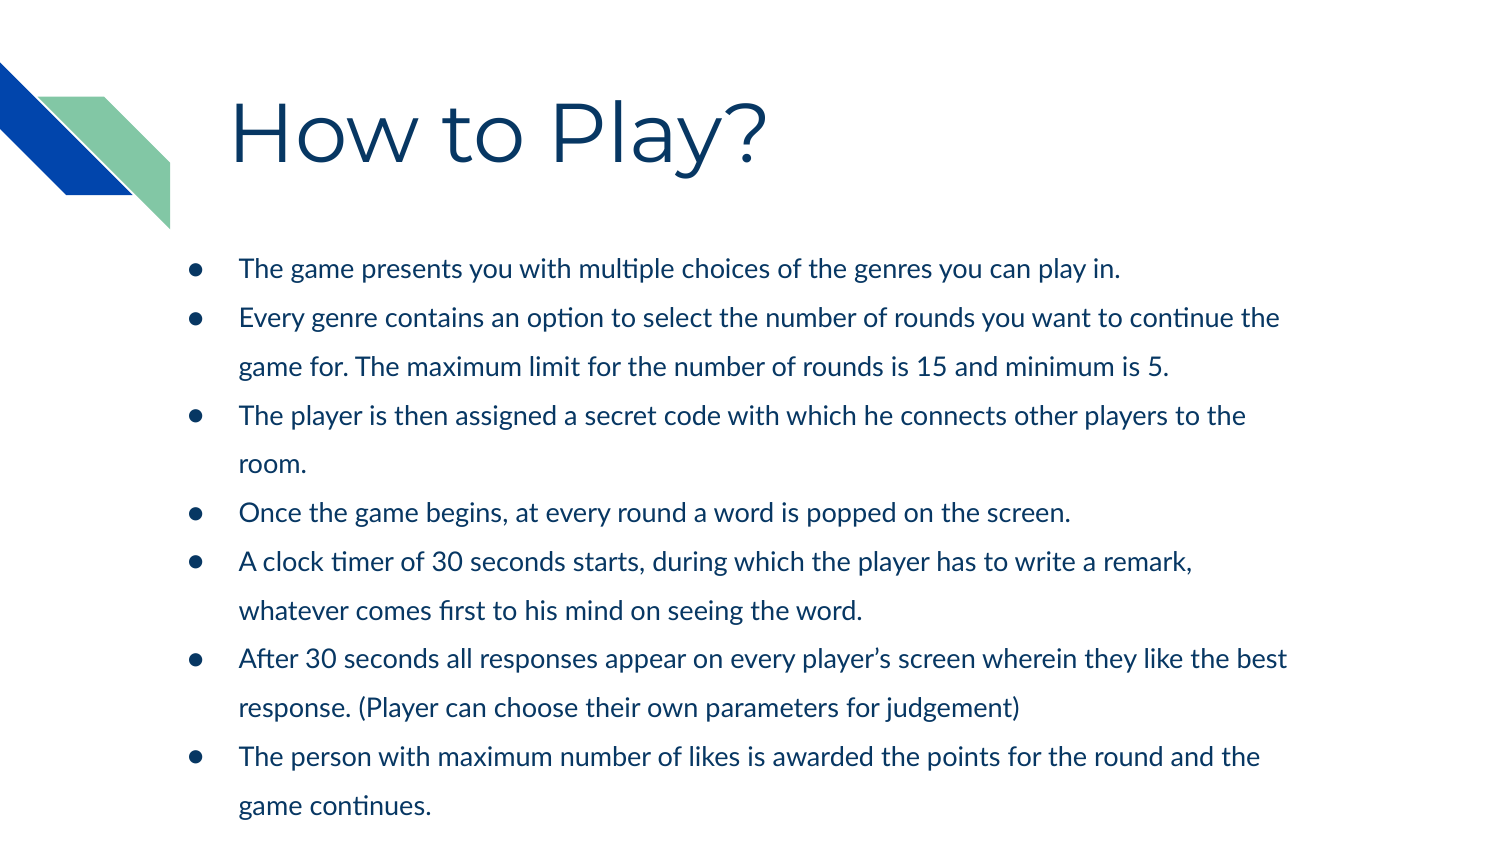

# How to Play?
The game presents you with multiple choices of the genres you can play in.
Every genre contains an option to select the number of rounds you want to continue the game for. The maximum limit for the number of rounds is 15 and minimum is 5.
The player is then assigned a secret code with which he connects other players to the room.
Once the game begins, at every round a word is popped on the screen.
A clock timer of 30 seconds starts, during which the player has to write a remark, whatever comes first to his mind on seeing the word.
After 30 seconds all responses appear on every player’s screen wherein they like the best response. (Player can choose their own parameters for judgement)
The person with maximum number of likes is awarded the points for the round and the game continues.